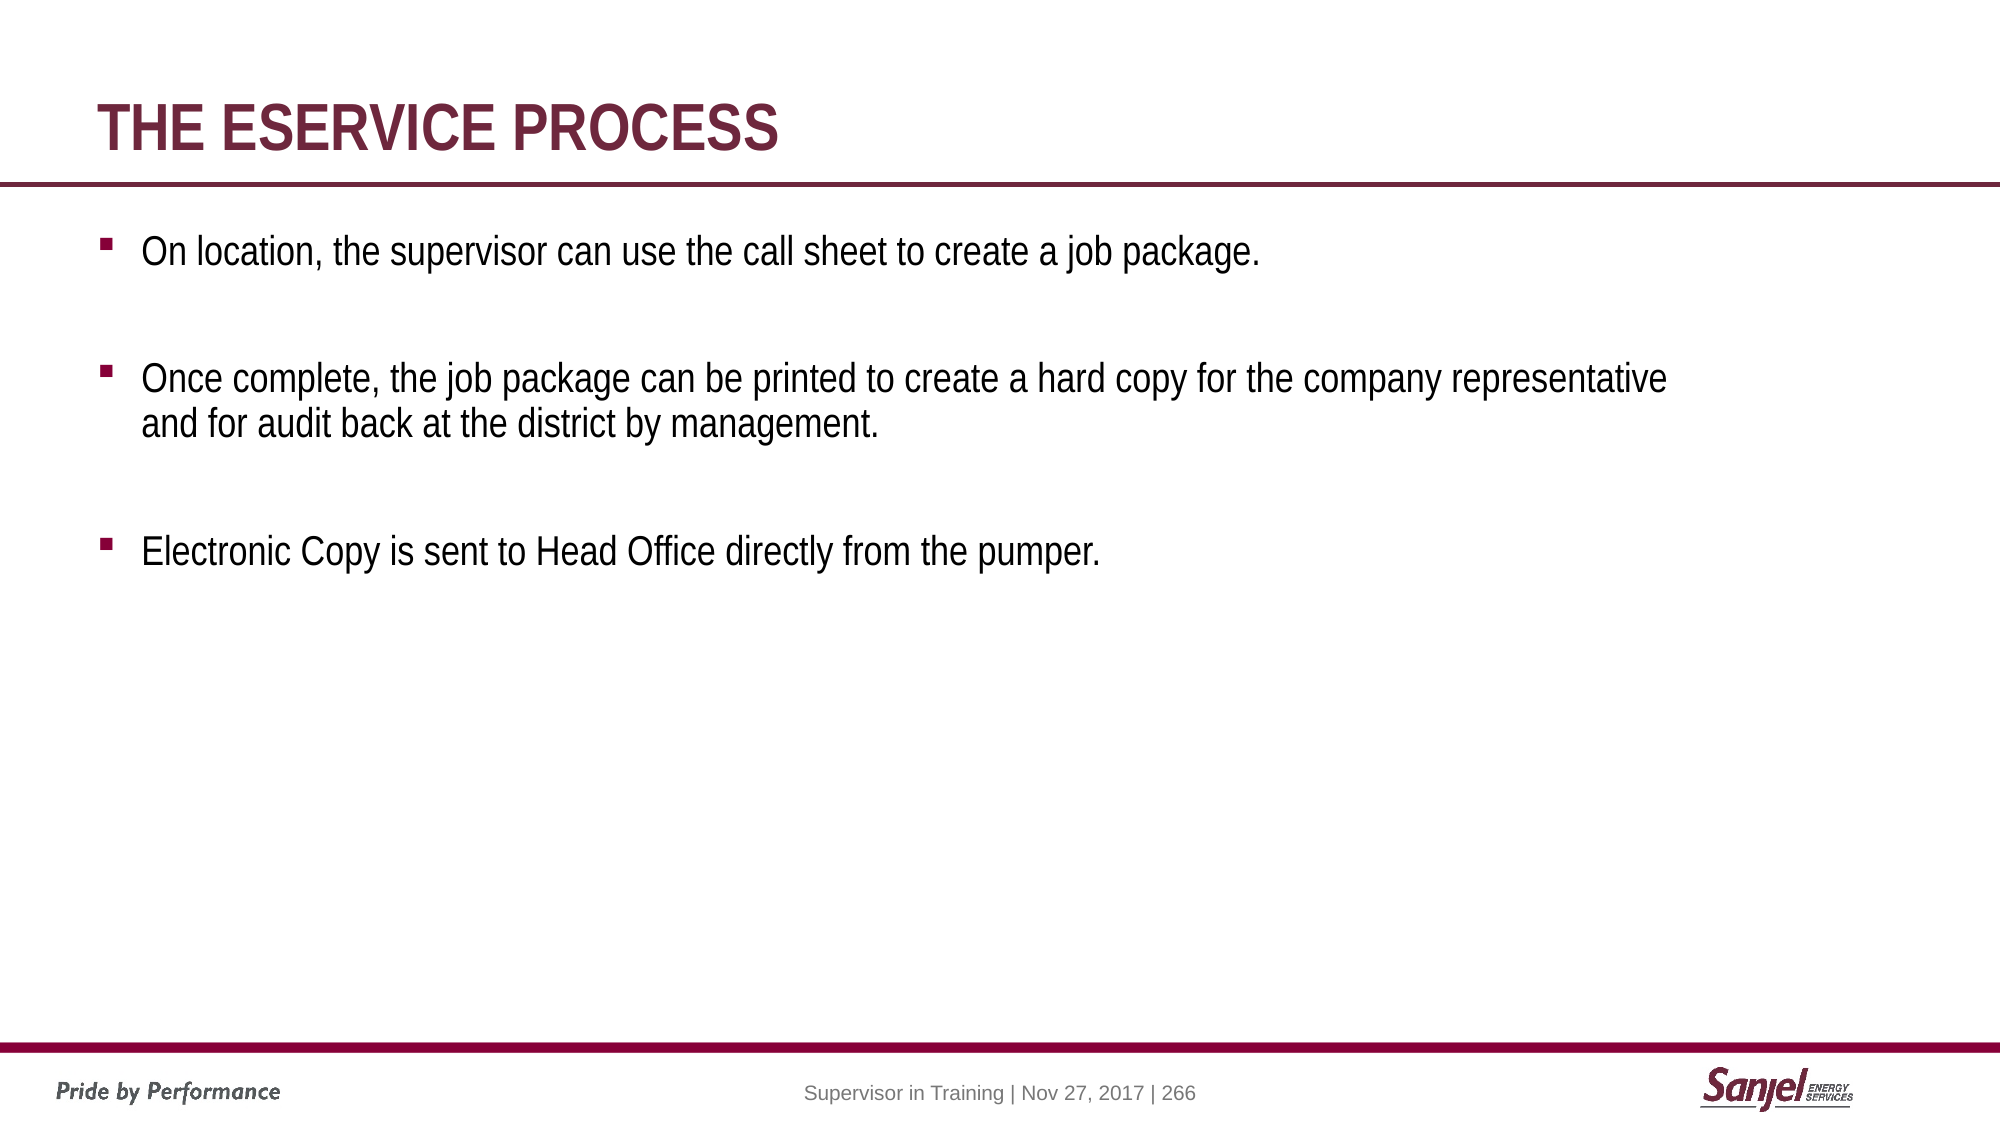

# The eservice process
On location, the supervisor can use the call sheet to create a job package.

Once complete, the job package can be printed to create a hard copy for the company representative and for audit back at the district by management.

Electronic Copy is sent to Head Office directly from the pumper.